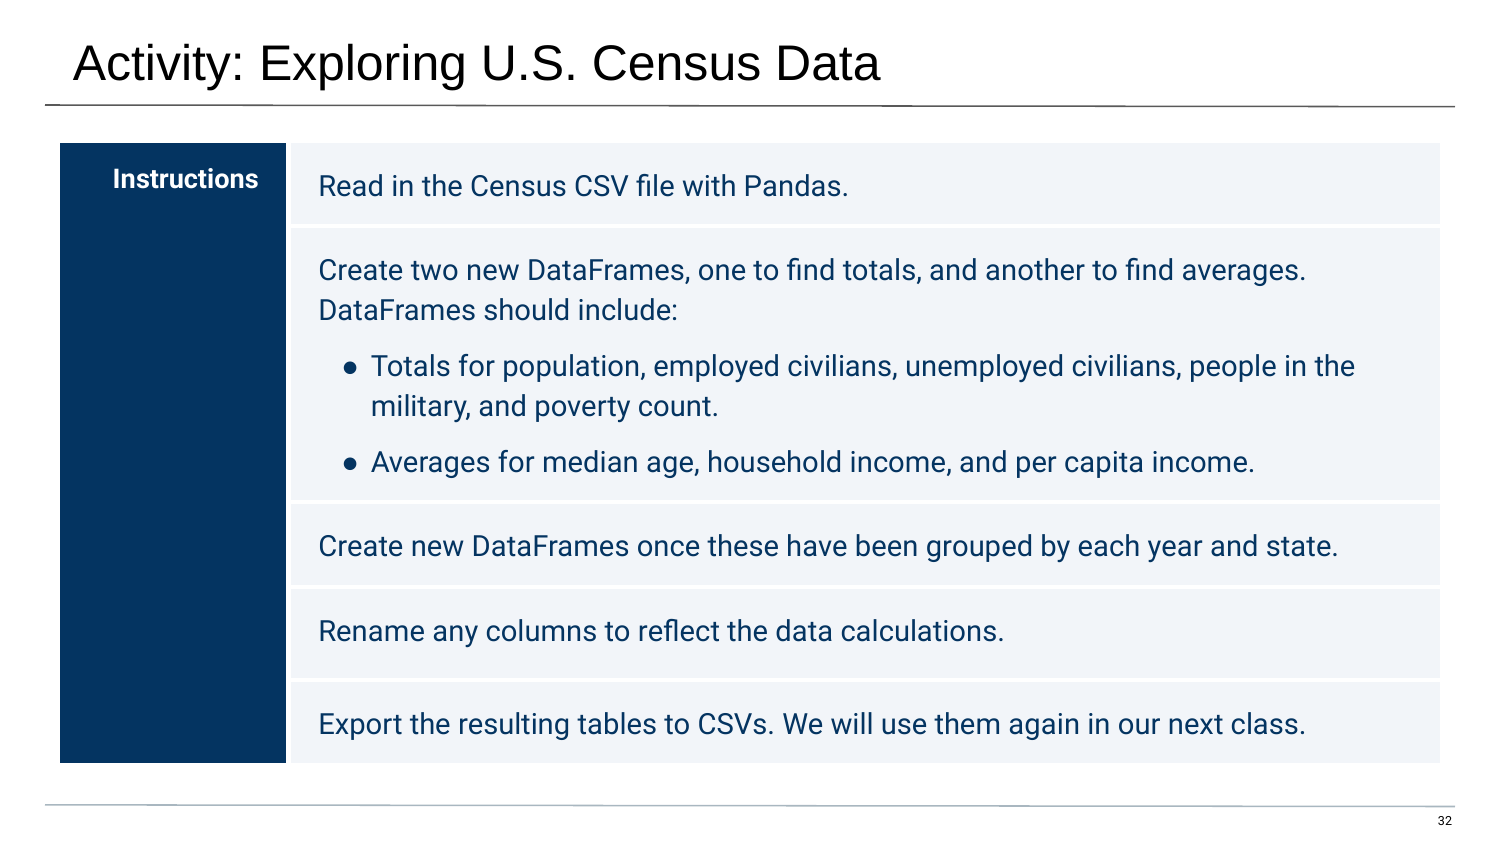

# Activity: Exploring U.S. Census Data
| Instructions | Read in the Census CSV file with Pandas. |
| --- | --- |
|  | Create two new DataFrames, one to find totals, and another to find averages. DataFrames should include: Totals for population, employed civilians, unemployed civilians, people in the military, and poverty count. Averages for median age, household income, and per capita income. |
|  | Create new DataFrames once these have been grouped by each year and state. |
|  | Rename any columns to reflect the data calculations. |
|  | Export the resulting tables to CSVs. We will use them again in our next class. |